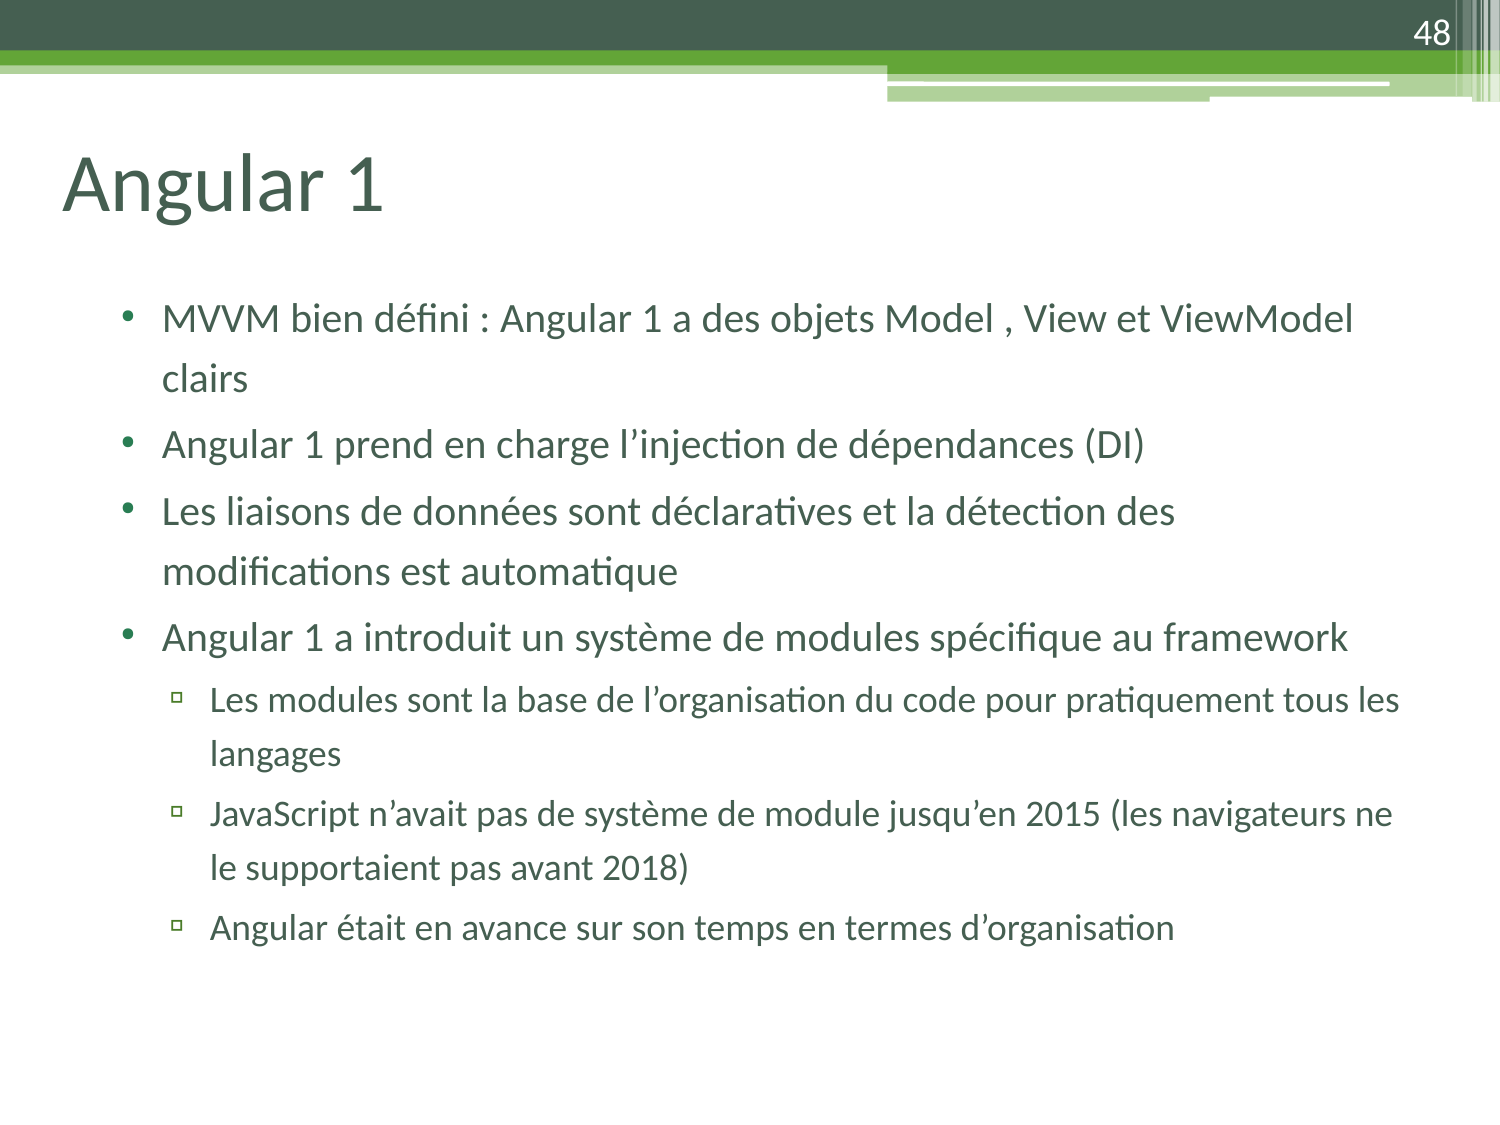

48
# Angular 1
MVVM bien défini : Angular 1 a des objets Model , View et ViewModel clairs
Angular 1 prend en charge l’injection de dépendances (DI)
Les liaisons de données sont déclaratives et la détection des modifications est automatique
Angular 1 a introduit un système de modules spécifique au framework
Les modules sont la base de l’organisation du code pour pratiquement tous les langages
JavaScript n’avait pas de système de module jusqu’en 2015 (les navigateurs ne le supportaient pas avant 2018)
Angular était en avance sur son temps en termes d’organisation